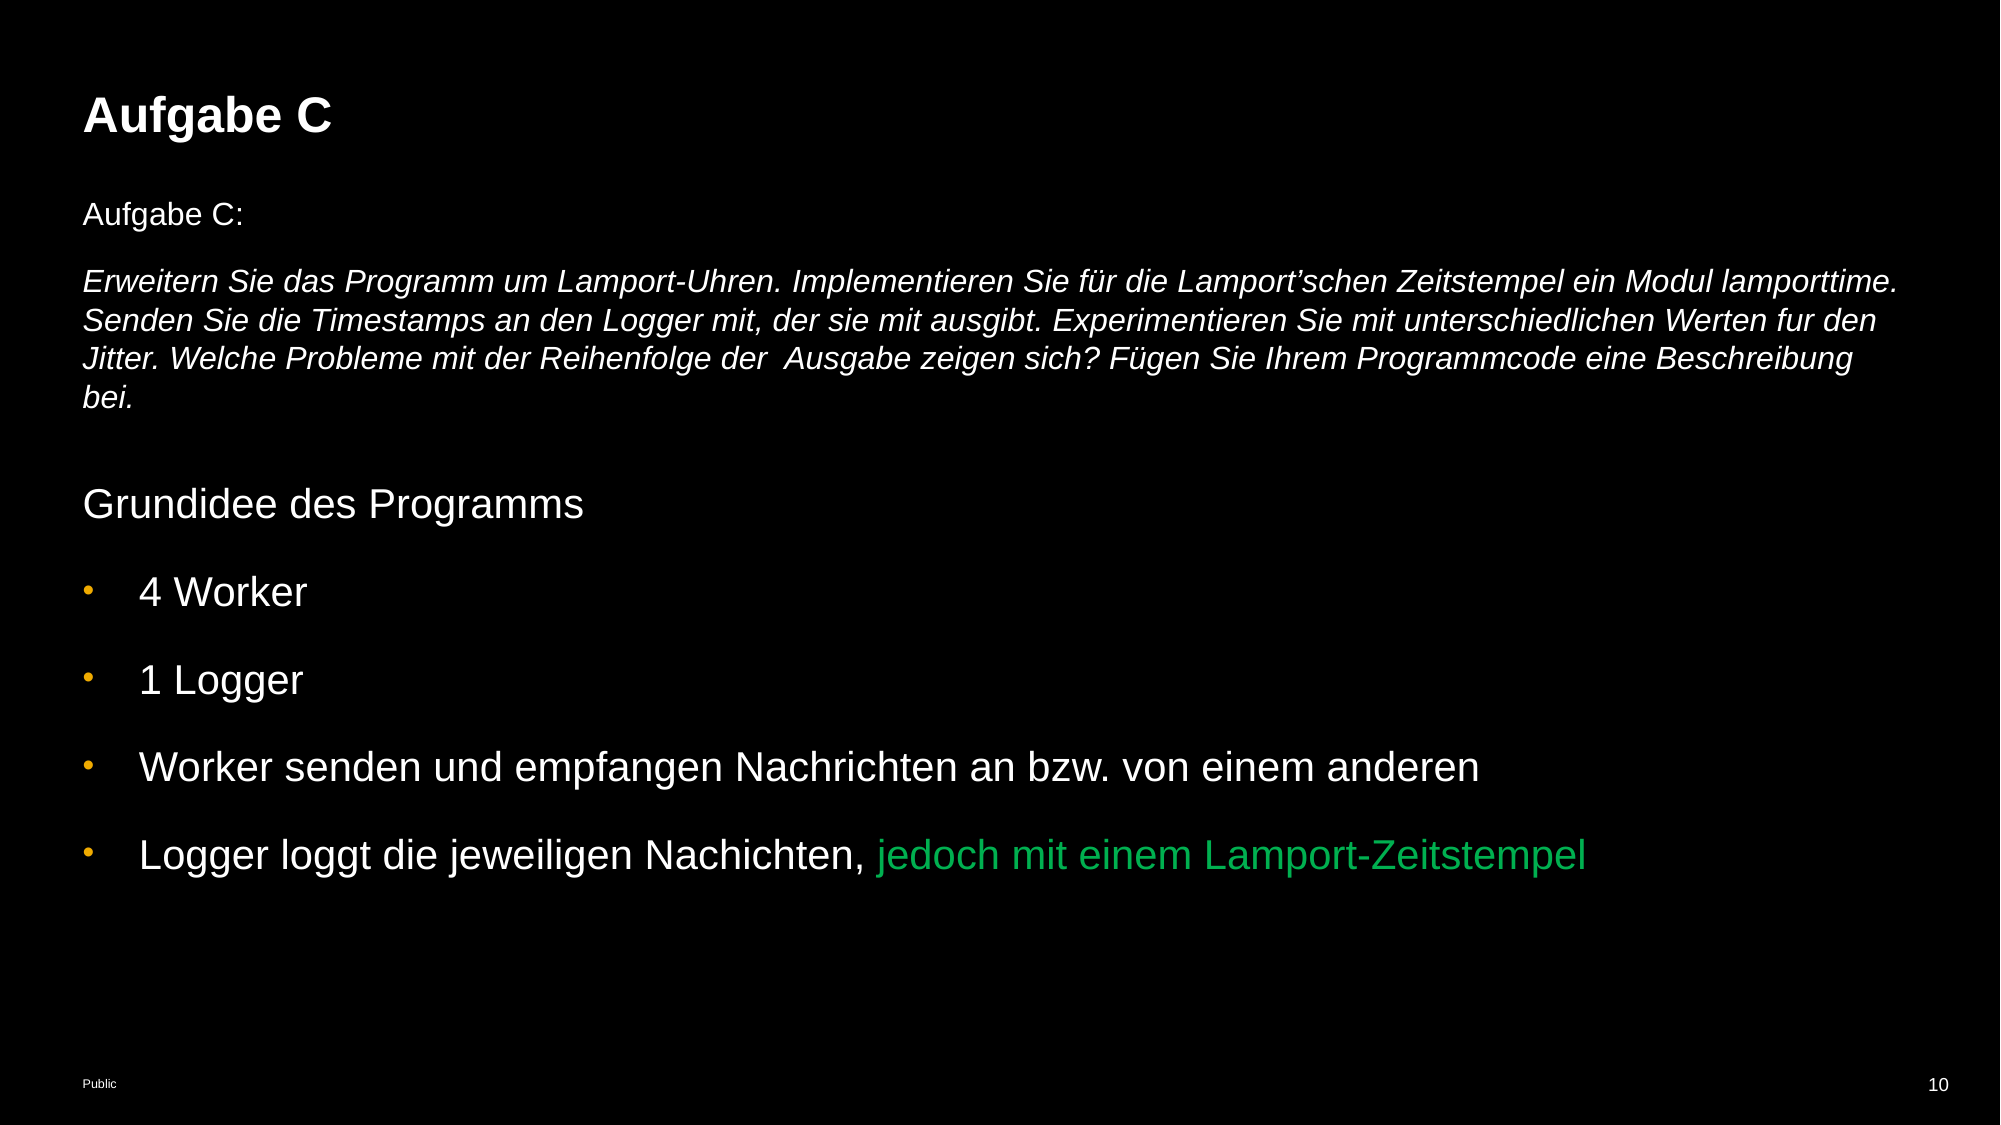

# Aufgabe C
Aufgabe C:
Erweitern Sie das Programm um Lamport-Uhren. Implementieren Sie für die Lamport’schen Zeitstempel ein Modul lamporttime. Senden Sie die Timestamps an den Logger mit, der sie mit ausgibt. Experimentieren Sie mit unterschiedlichen Werten fur den Jitter. Welche Probleme mit der Reihenfolge der  Ausgabe zeigen sich? Fügen Sie Ihrem Programmcode eine Beschreibung bei.
Grundidee des Programms
4 Worker
1 Logger
Worker senden und empfangen Nachrichten an bzw. von einem anderen
Logger loggt die jeweiligen Nachichten, jedoch mit einem Lamport-Zeitstempel